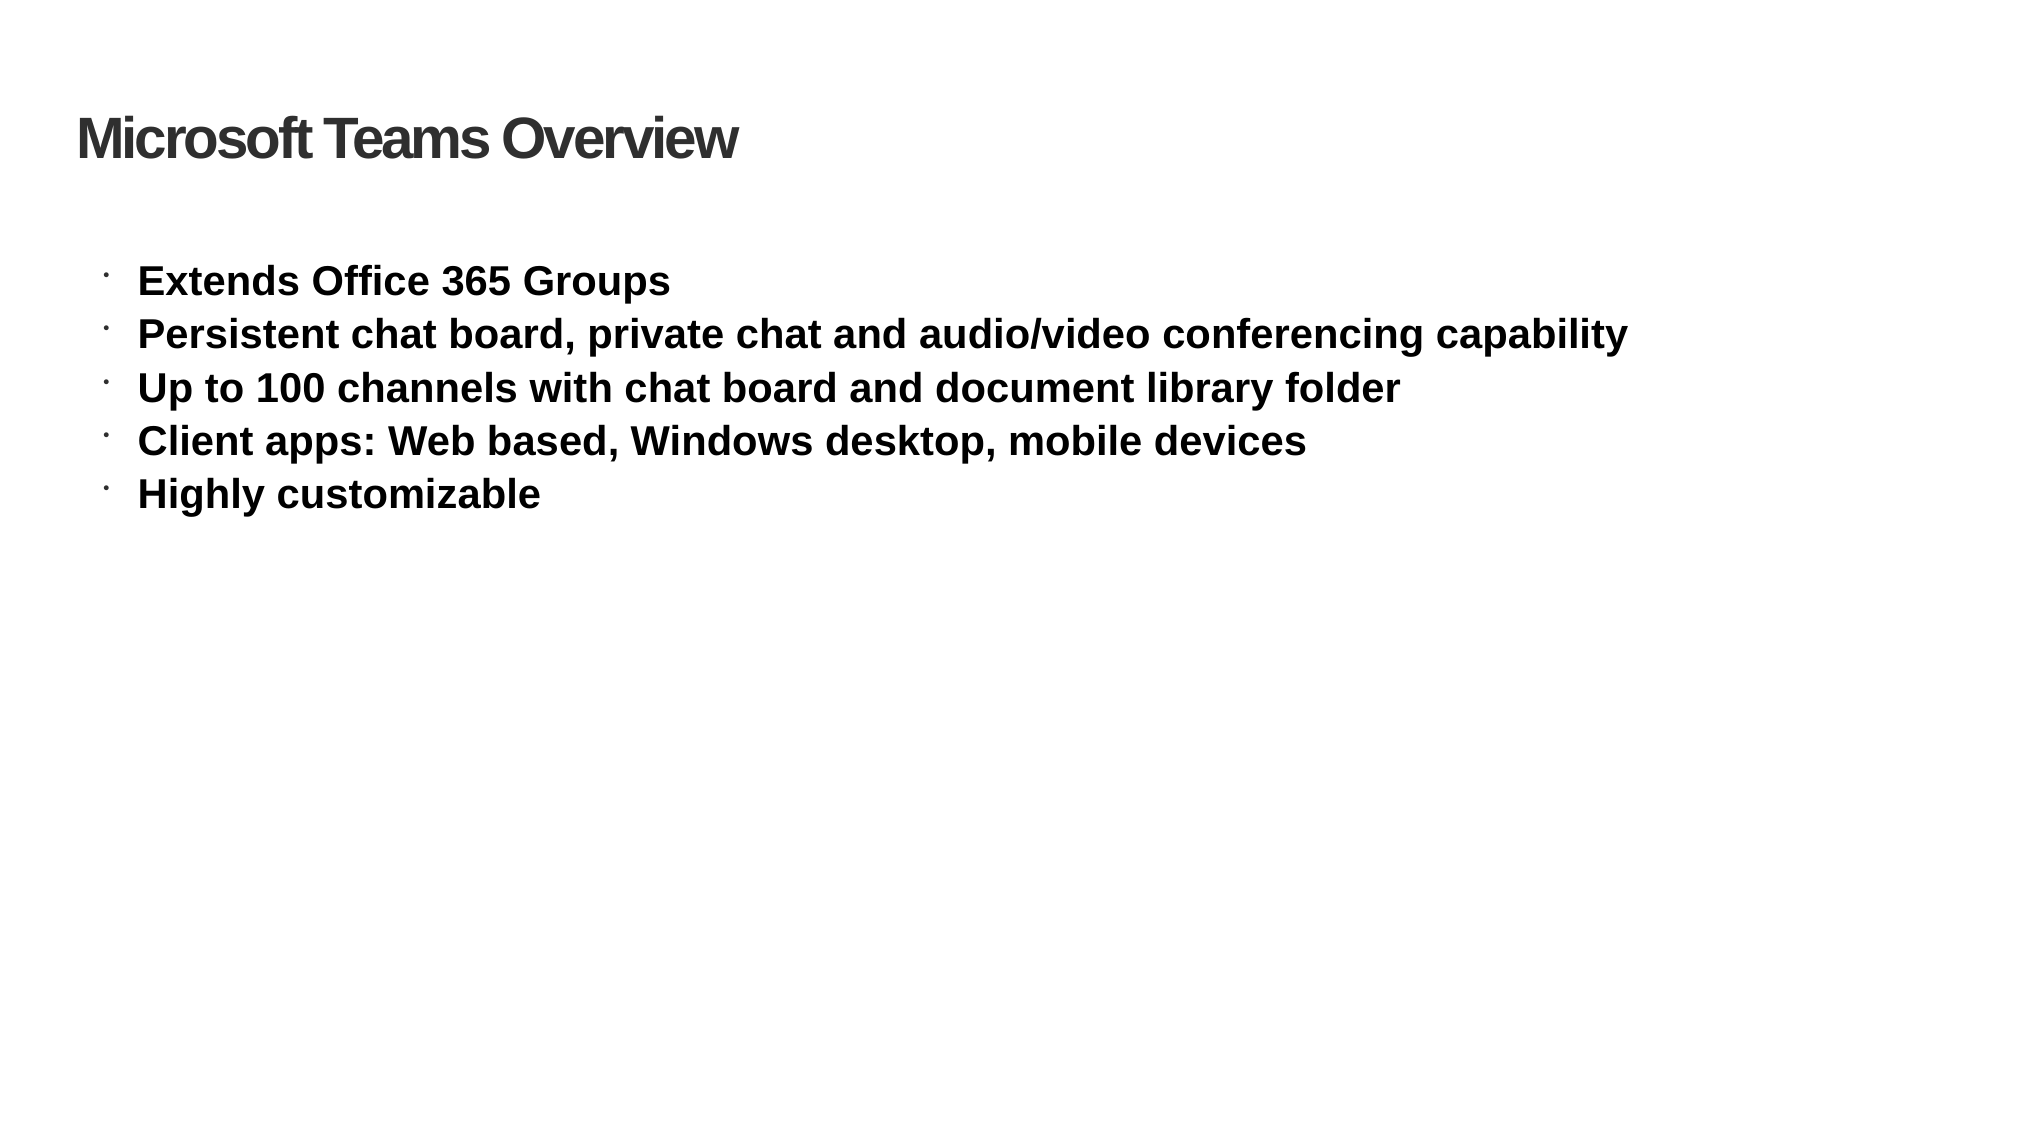

# Microsoft Teams Overview
Extends Office 365 Groups
Persistent chat board, private chat and audio/video conferencing capability
Up to 100 channels with chat board and document library folder
Client apps: Web based, Windows desktop, mobile devices
Highly customizable